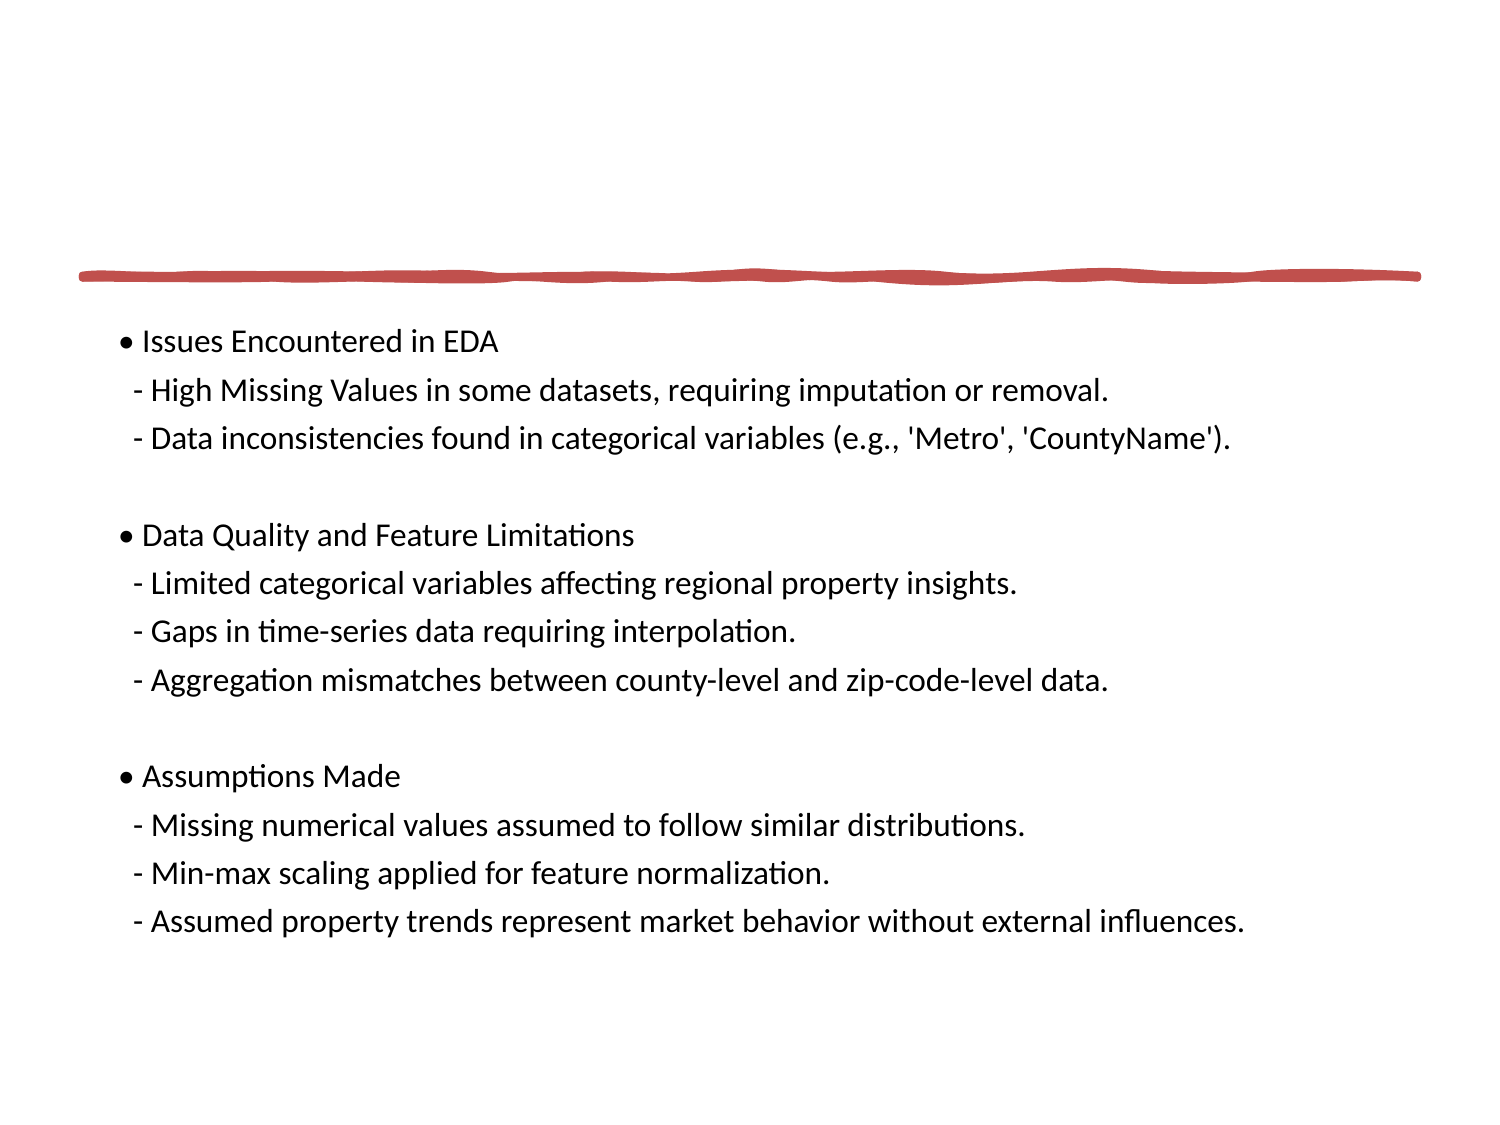

• Issues Encountered in EDA
  - High Missing Values in some datasets, requiring imputation or removal.
  - Data inconsistencies found in categorical variables (e.g., 'Metro', 'CountyName').

• Data Quality and Feature Limitations
  - Limited categorical variables affecting regional property insights.
  - Gaps in time-series data requiring interpolation.
  - Aggregation mismatches between county-level and zip-code-level data.

• Assumptions Made
  - Missing numerical values assumed to follow similar distributions.
  - Min-max scaling applied for feature normalization.
  - Assumed property trends represent market behavior without external influences.